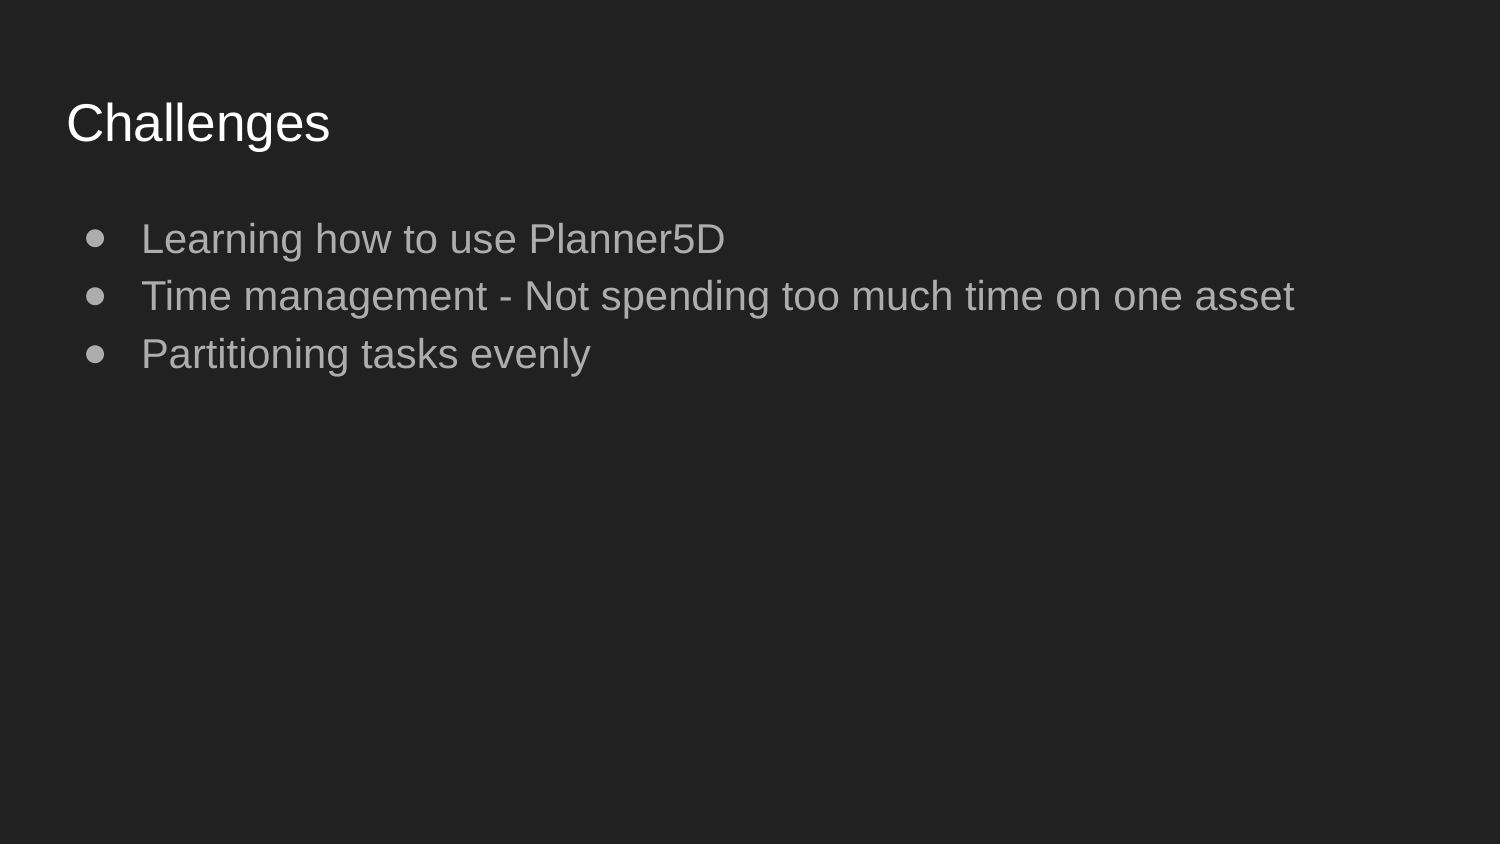

# Challenges
Learning how to use Planner5D
Time management - Not spending too much time on one asset
Partitioning tasks evenly